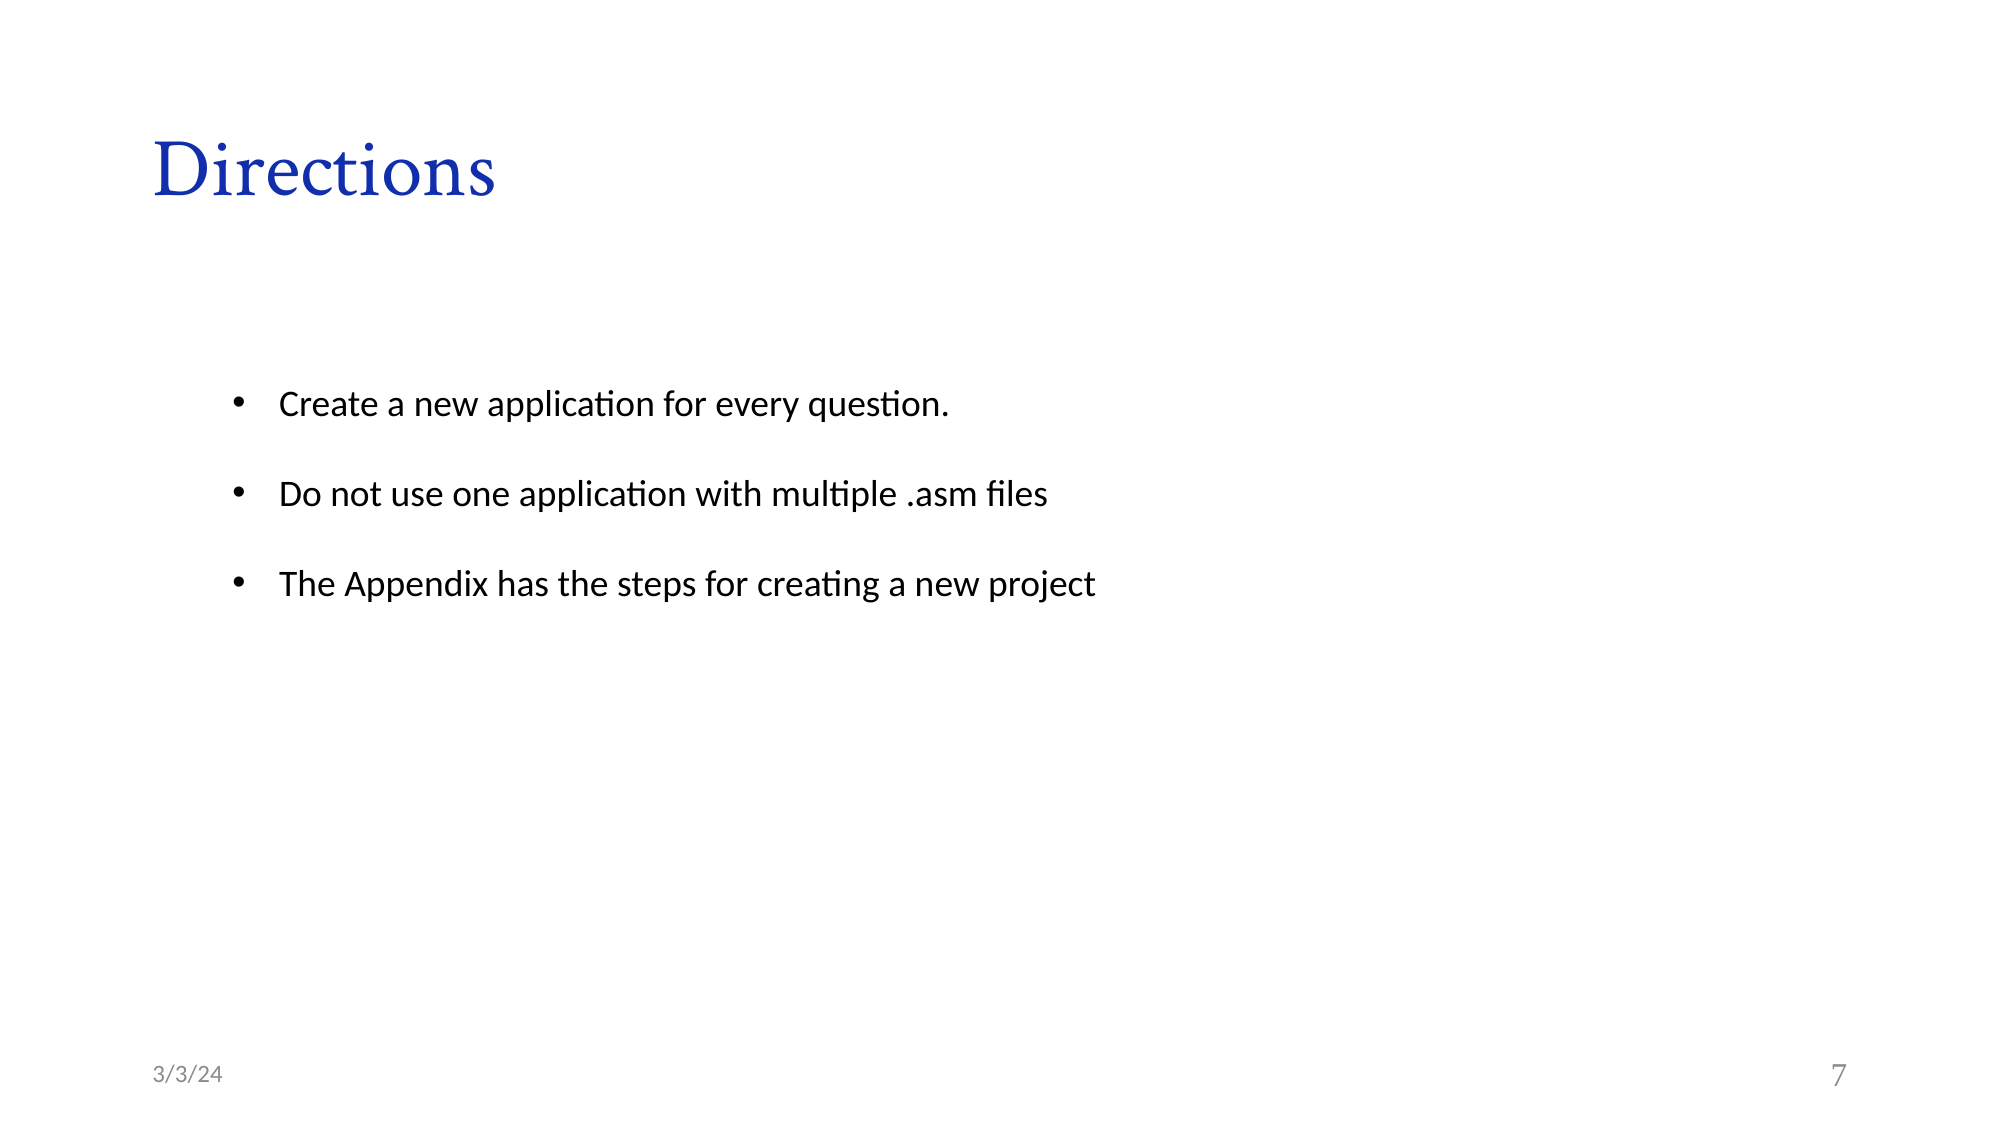

# Directions
Create a new application for every question.
Do not use one application with multiple .asm files
The Appendix has the steps for creating a new project
3/3/24
7